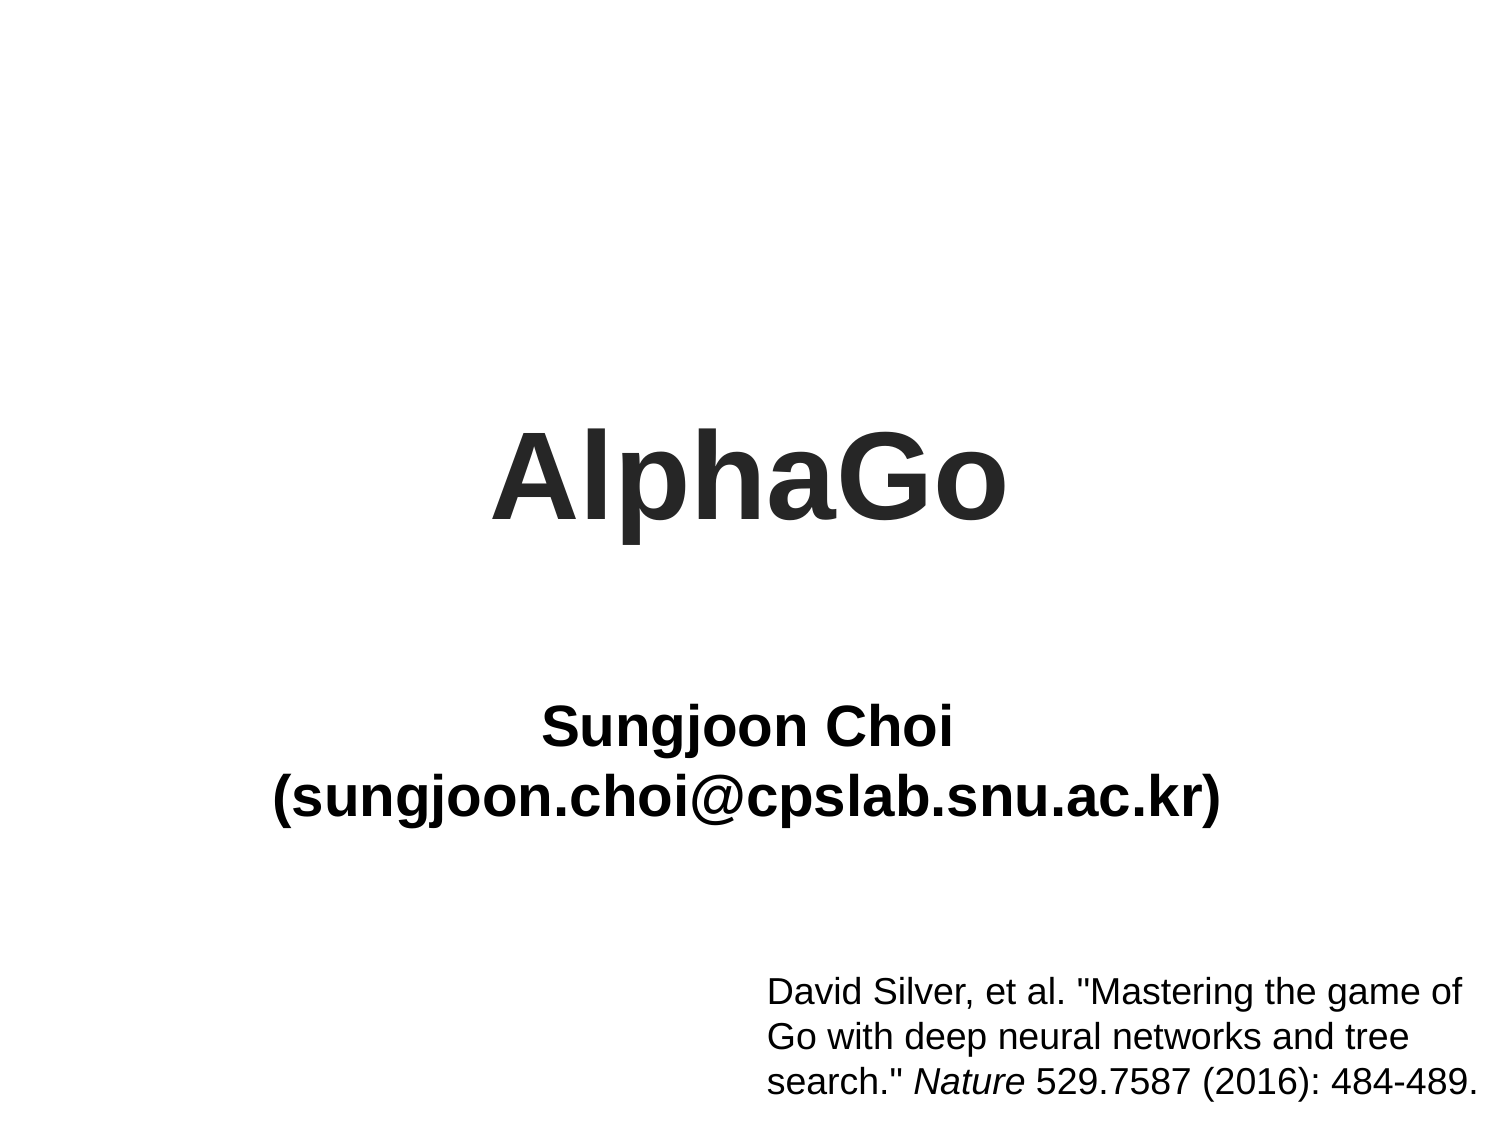

AlphaGo
Sungjoon Choi
(sungjoon.choi@cpslab.snu.ac.kr)
David Silver, et al. "Mastering the game of Go with deep neural networks and tree search." Nature 529.7587 (2016): 484-489.